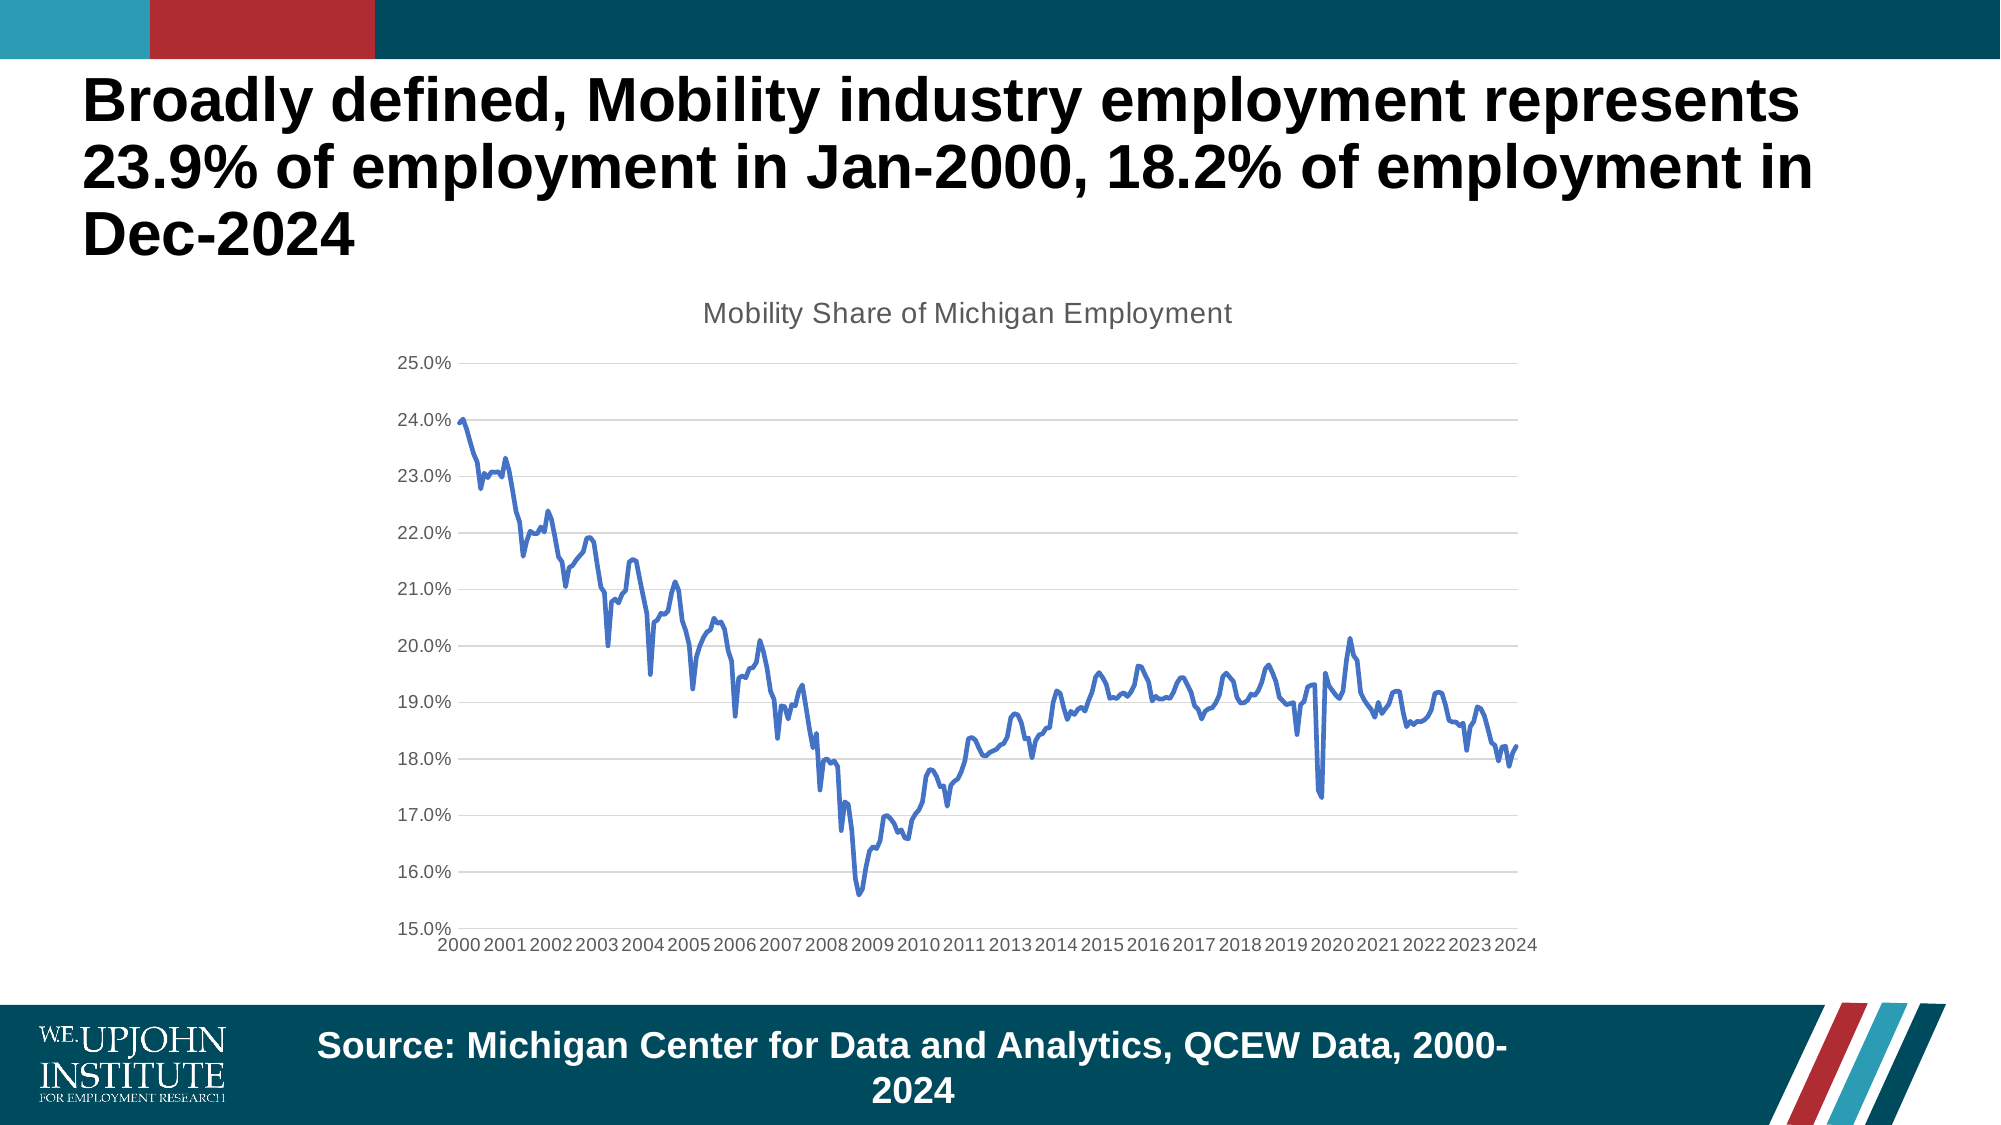

# Broadly defined, Mobility industry employment represents 23.9% of employment in Jan-2000, 18.2% of employment in Dec-2024

### Chart:

| Category | Mobility Share of Michigan Employment |
|---|---|
| 2000 | 0.23947380674355817 |
| 2000 | 0.24016904201547776 |
| 2000 | 0.23839859744729006 |
| 2000 | 0.23614172645530757 |
| 2000 | 0.2340020117495958 |
| 2000 | 0.23254664719904736 |
| 2000 | 0.22780081241977593 |
| 2000 | 0.23058889475890362 |
| 2000 | 0.22980117140297188 |
| 2000 | 0.23083506501261813 |
| 2000 | 0.2307349392498254 |
| 2000 | 0.23084742006326436 |
| 2001 | 0.22988098247354444 |
| 2001 | 0.23328247594944881 |
| 2001 | 0.23112299749671456 |
| 2001 | 0.2275939857080447 |
| 2001 | 0.22378591288229843 |
| 2001 | 0.22194689270876305 |
| 2001 | 0.21588958320807253 |
| 2001 | 0.2185890662165746 |
| 2001 | 0.2203227061167711 |
| 2001 | 0.2199079688556717 |
| 2001 | 0.21990760662307812 |
| 2001 | 0.22108811345809554 |
| 2002 | 0.22018225555196064 |
| 2002 | 0.22394426342506965 |
| 2002 | 0.22247231659874558 |
| 2002 | 0.21929362887587783 |
| 2002 | 0.21580778938300224 |
| 2002 | 0.21492403511414607 |
| 2002 | 0.21050044877667048 |
| 2002 | 0.21389807315398016 |
| 2002 | 0.21425995815306237 |
| 2002 | 0.2152249999933657 |
| 2002 | 0.21599011522663508 |
| 2002 | 0.21667111920922844 |
| 2003 | 0.2191117700856359 |
| 2003 | 0.2192151228354481 |
| 2003 | 0.21838590130581448 |
| 2003 | 0.21429805121333684 |
| 2003 | 0.2104281825953449 |
| 2003 | 0.20947234710701942 |
| 2003 | 0.20002774584803204 |
| 2003 | 0.20783893300383408 |
| 2003 | 0.2083226935415054 |
| 2003 | 0.2076249479760174 |
| 2003 | 0.20922850922063954 |
| 2003 | 0.2098505543036892 |
| 2004 | 0.21488260405099707 |
| 2004 | 0.21533794054255886 |
| 2004 | 0.21503492933714677 |
| 2004 | 0.2118100290652936 |
| 2004 | 0.20876505805088605 |
| 2004 | 0.20577370999647043 |
| 2004 | 0.1949669834703657 |
| 2004 | 0.2042105527912485 |
| 2004 | 0.20461823648129449 |
| 2004 | 0.2058153578158694 |
| 2004 | 0.2055908133921597 |
| 2004 | 0.20621368931336764 |
| 2005 | 0.20940355601627023 |
| 2005 | 0.21140634306971307 |
| 2005 | 0.20985180641311854 |
| 2005 | 0.20450937223152965 |
| 2005 | 0.20273662505927664 |
| 2005 | 0.2001792790207915 |
| 2005 | 0.19240544679365806 |
| 2005 | 0.19800303073112033 |
| 2005 | 0.20004281794743548 |
| 2005 | 0.20149049389249402 |
| 2005 | 0.20247429804397185 |
| 2005 | 0.20287840435038676 |
| 2006 | 0.20496740704120908 |
| 2006 | 0.2040034742813601 |
| 2006 | 0.20427580305279477 |
| 2006 | 0.20295879071021966 |
| 2006 | 0.199210844704652 |
| 2006 | 0.1973186422263149 |
| 2006 | 0.1875777042745225 |
| 2006 | 0.19434628204991963 |
| 2006 | 0.19469966462508762 |
| 2006 | 0.1943930586259466 |
| 2006 | 0.1960346261173453 |
| 2006 | 0.19615788558974262 |
| 2007 | 0.19710932066615616 |
| 2007 | 0.20101815495870917 |
| 2007 | 0.19899630905920215 |
| 2007 | 0.19611352595244183 |
| 2007 | 0.19199062617141643 |
| 2007 | 0.19056695640322932 |
| 2007 | 0.18365404898106358 |
| 2007 | 0.18941868510203125 |
| 2007 | 0.18928323126411697 |
| 2007 | 0.18708203870782375 |
| 2007 | 0.1896530253830067 |
| 2007 | 0.18942629386576523 |
| 2008 | 0.1919732762342516 |
| 2008 | 0.1931331384193217 |
| 2008 | 0.18932565584153127 |
| 2008 | 0.18537645083971746 |
| 2008 | 0.18198765893738983 |
| 2008 | 0.18456407545302184 |
| 2008 | 0.17452606624867123 |
| 2008 | 0.17976144594419707 |
| 2008 | 0.18004271841430897 |
| 2008 | 0.17923806771270592 |
| 2008 | 0.17968494950355582 |
| 2008 | 0.17868708485445375 |
| 2009 | 0.1673474076208294 |
| 2009 | 0.172433563472524 |
| 2009 | 0.1719885231681394 |
| 2009 | 0.16736474892686407 |
| 2009 | 0.15887406443011803 |
| 2009 | 0.15594565761972162 |
| 2009 | 0.1570340934788184 |
| 2009 | 0.16082619695313335 |
| 2009 | 0.163734665252557 |
| 2009 | 0.16449761194488338 |
| 2009 | 0.1641671141971807 |
| 2009 | 0.16556728419999006 |
| 2010 | 0.16979719642419155 |
| 2010 | 0.17003080484027436 |
| 2010 | 0.16942690760187518 |
| 2010 | 0.16857630548769892 |
| 2010 | 0.16700490089810116 |
| 2010 | 0.16747362283008274 |
| 2010 | 0.1660456663875085 |
| 2010 | 0.1659169920952205 |
| 2010 | 0.16921263120527819 |
| 2010 | 0.17029994553159014 |
| 2010 | 0.17102100308826285 |
| 2010 | 0.17246293107134425 |
| 2011 | 0.1769204904918857 |
| 2011 | 0.17816353209997834 |
| 2011 | 0.1779886527516857 |
| 2011 | 0.17690277030744786 |
| 2011 | 0.17511684764813032 |
| 2011 | 0.17526099535366946 |
| 2011 | 0.17164403577701934 |
| 2011 | 0.1753554417494593 |
| 2011 | 0.17606836892698038 |
| 2011 | 0.17649002065513783 |
| 2011 | 0.17779319676591032 |
| 2011 | 0.17970706136016262 |
| 2012 | 0.1836022507498043 |
| 2012 | 0.18383335961337055 |
| 2012 | 0.1833493726442262 |
| 2012 | 0.1819445348014845 |
| 2012 | 0.18067661475862704 |
| 2012 | 0.18054051433384619 |
| 2012 | 0.18116589744545022 |
| 2012 | 0.18146916635538654 |
| 2012 | 0.1817667665135577 |
| 2012 | 0.18249357827491908 |
| 2012 | 0.1827461042106487 |
| 2012 | 0.18391291840514903 |
| 2013 | 0.18732699113362755 |
| 2013 | 0.18804785438639862 |
| 2013 | 0.18782033919878754 |
| 2013 | 0.1863797418499626 |
| 2013 | 0.18357498172834777 |
| 2013 | 0.18371421109751165 |
| 2013 | 0.18018738777179227 |
| 2013 | 0.18321650637580827 |
| 2013 | 0.18428728614146636 |
| 2013 | 0.18447980081246354 |
| 2013 | 0.18548518134291134 |
| 2013 | 0.18552808914472738 |
| 2014 | 0.1900673184903976 |
| 2014 | 0.19208097002094424 |
| 2014 | 0.1916105033216379 |
| 2014 | 0.18903504840767527 |
| 2014 | 0.1869850920277785 |
| 2014 | 0.18845802585990962 |
| 2014 | 0.18787793425655627 |
| 2014 | 0.18881928870376585 |
| 2014 | 0.18920175835285957 |
| 2014 | 0.18848783106856462 |
| 2014 | 0.19034796440211696 |
| 2014 | 0.19183490993837404 |
| 2015 | 0.194508705658213 |
| 2015 | 0.19531256251307416 |
| 2015 | 0.1944228497725498 |
| 2015 | 0.19325770760483302 |
| 2015 | 0.19073988693258376 |
| 2015 | 0.19091800517126198 |
| 2015 | 0.19070688612020206 |
| 2015 | 0.19143312091483652 |
| 2015 | 0.191731579404354 |
| 2015 | 0.1910740160846914 |
| 2015 | 0.1918708775488901 |
| 2015 | 0.19310109990194832 |
| 2016 | 0.19647429887579446 |
| 2016 | 0.1963116681753383 |
| 2016 | 0.1949208785600613 |
| 2016 | 0.19364636346460182 |
| 2016 | 0.1902768487150163 |
| 2016 | 0.19111221062508083 |
| 2016 | 0.19061405460688052 |
| 2016 | 0.19063058532616703 |
| 2016 | 0.19095629953553134 |
| 2016 | 0.19071431195233576 |
| 2016 | 0.19178063102186974 |
| 2016 | 0.1934412030152949 |
| 2017 | 0.19438670152955279 |
| 2017 | 0.19437709659937863 |
| 2017 | 0.19309651820619084 |
| 2017 | 0.19185016020178608 |
| 2017 | 0.18942218203916503 |
| 2017 | 0.18881592188297264 |
| 2017 | 0.1870891360398109 |
| 2017 | 0.18847896289879326 |
| 2017 | 0.1889143829175959 |
| 2017 | 0.18907247978925634 |
| 2017 | 0.18995445506787645 |
| 2017 | 0.1913250070885021 |
| 2018 | 0.19460758715893664 |
| 2018 | 0.19521409690481994 |
| 2018 | 0.19445959348569958 |
| 2018 | 0.19373068217249204 |
| 2018 | 0.19092150208333497 |
| 2018 | 0.18992078858442038 |
| 2018 | 0.18997326115721733 |
| 2018 | 0.1904102080169396 |
| 2018 | 0.1915201053518275 |
| 2018 | 0.19124169153571763 |
| 2018 | 0.19207767377853413 |
| 2018 | 0.19356790097400883 |
| 2019 | 0.1959704211421389 |
| 2019 | 0.1966757250910821 |
| 2019 | 0.1953628611624959 |
| 2019 | 0.19376559148147773 |
| 2019 | 0.19092755745070963 |
| 2019 | 0.1902854019111161 |
| 2019 | 0.18961512540945494 |
| 2019 | 0.1898221594860072 |
| 2019 | 0.18998733128851278 |
| 2019 | 0.18434064673470754 |
| 2019 | 0.18961269438919517 |
| 2019 | 0.19021352841496872 |
| 2020 | 0.19275771587137142 |
| 2020 | 0.1930868971804767 |
| 2020 | 0.19318923696282309 |
| 2020 | 0.1745124226481563 |
| 2020 | 0.17316871828735095 |
| 2020 | 0.19525168266604886 |
| 2020 | 0.19300838349882418 |
| 2020 | 0.19213338733894259 |
| 2020 | 0.19128479140684418 |
| 2020 | 0.1907067473276988 |
| 2020 | 0.1920386049552418 |
| 2020 | 0.19754270920816683 |
| 2021 | 0.20140221269881117 |
| 2021 | 0.19831560880150131 |
| 2021 | 0.1974664837631051 |
| 2021 | 0.1917410492887717 |
| 2021 | 0.19047519381727024 |
| 2021 | 0.18954945552915975 |
| 2021 | 0.1887697504583463 |
| 2021 | 0.18739274613667206 |
| 2021 | 0.19005404025735131 |
| 2021 | 0.18805455136271354 |
| 2021 | 0.18892107759356452 |
| 2021 | 0.18972969130090775 |
| 2022 | 0.19174582238450025 |
| 2022 | 0.19202495323185473 |
| 2022 | 0.19197353757789276 |
| 2022 | 0.18832837826682824 |
| 2022 | 0.18572129057045533 |
| 2022 | 0.18667998204785663 |
| 2022 | 0.18608226907399317 |
| 2022 | 0.18668393898108235 |
| 2022 | 0.18660180985537403 |
| 2022 | 0.18691262091866925 |
| 2022 | 0.18751272054659596 |
| 2022 | 0.18871716471311464 |
| 2023 | 0.19161269618056676 |
| 2023 | 0.191871929046468 |
| 2023 | 0.191647879230379 |
| 2023 | 0.18957252728070265 |
| 2023 | 0.1868435752012824 |
| 2023 | 0.18654831970711847 |
| 2023 | 0.1865499499390298 |
| 2023 | 0.18589722879648987 |
| 2023 | 0.18636231904776138 |
| 2023 | 0.18155173883462702 |
| 2023 | 0.18571212508682158 |
| 2023 | 0.18663448137132346 |
| 2024 | 0.18924549233462984 |
| 2024 | 0.18892645026334468 |
| 2024 | 0.18766117027549956 |
| 2024 | 0.18535899268078407 |
| 2024 | 0.18292117331442698 |
| 2024 | 0.18242471382177017 |
| 2024 | 0.17964142529269922 |
| 2024 | 0.1821434154702307 |
| 2024 | 0.18226549063130773 |
| 2024 | 0.17868584494501843 |
| 2024 | 0.18110023529485525 |
| 2024 | 0.18223647540059534 |
Source: Michigan Center for Data and Analytics, QCEW Data, 2000-2024